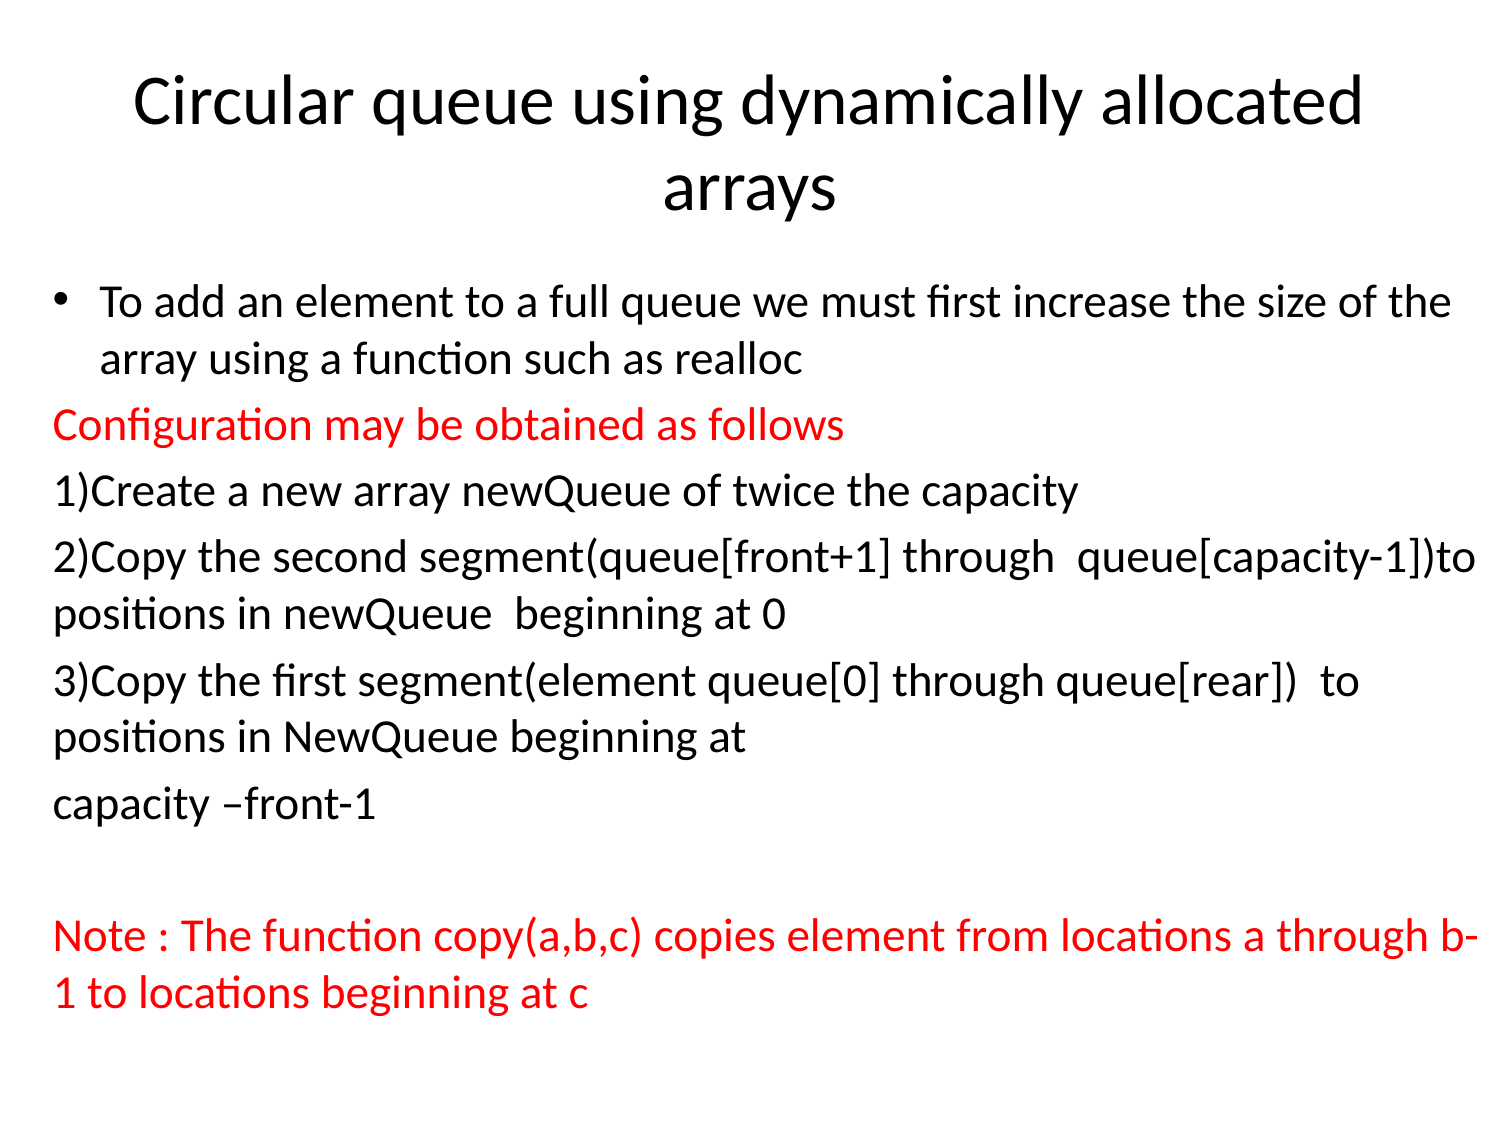

# Circular queue using dynamically allocated arrays
To add an element to a full queue we must first increase the size of the array using a function such as realloc
Configuration may be obtained as follows
1)Create a new array newQueue of twice the capacity
2)Copy the second segment(queue[front+1] through  queue[capacity-1])to positions in newQueue  beginning at 0
3)Copy the first segment(element queue[0] through queue[rear])  to positions in NewQueue beginning at
capacity –front-1

Note : The function copy(a,b,c) copies element from locations a through b-1 to locations beginning at c